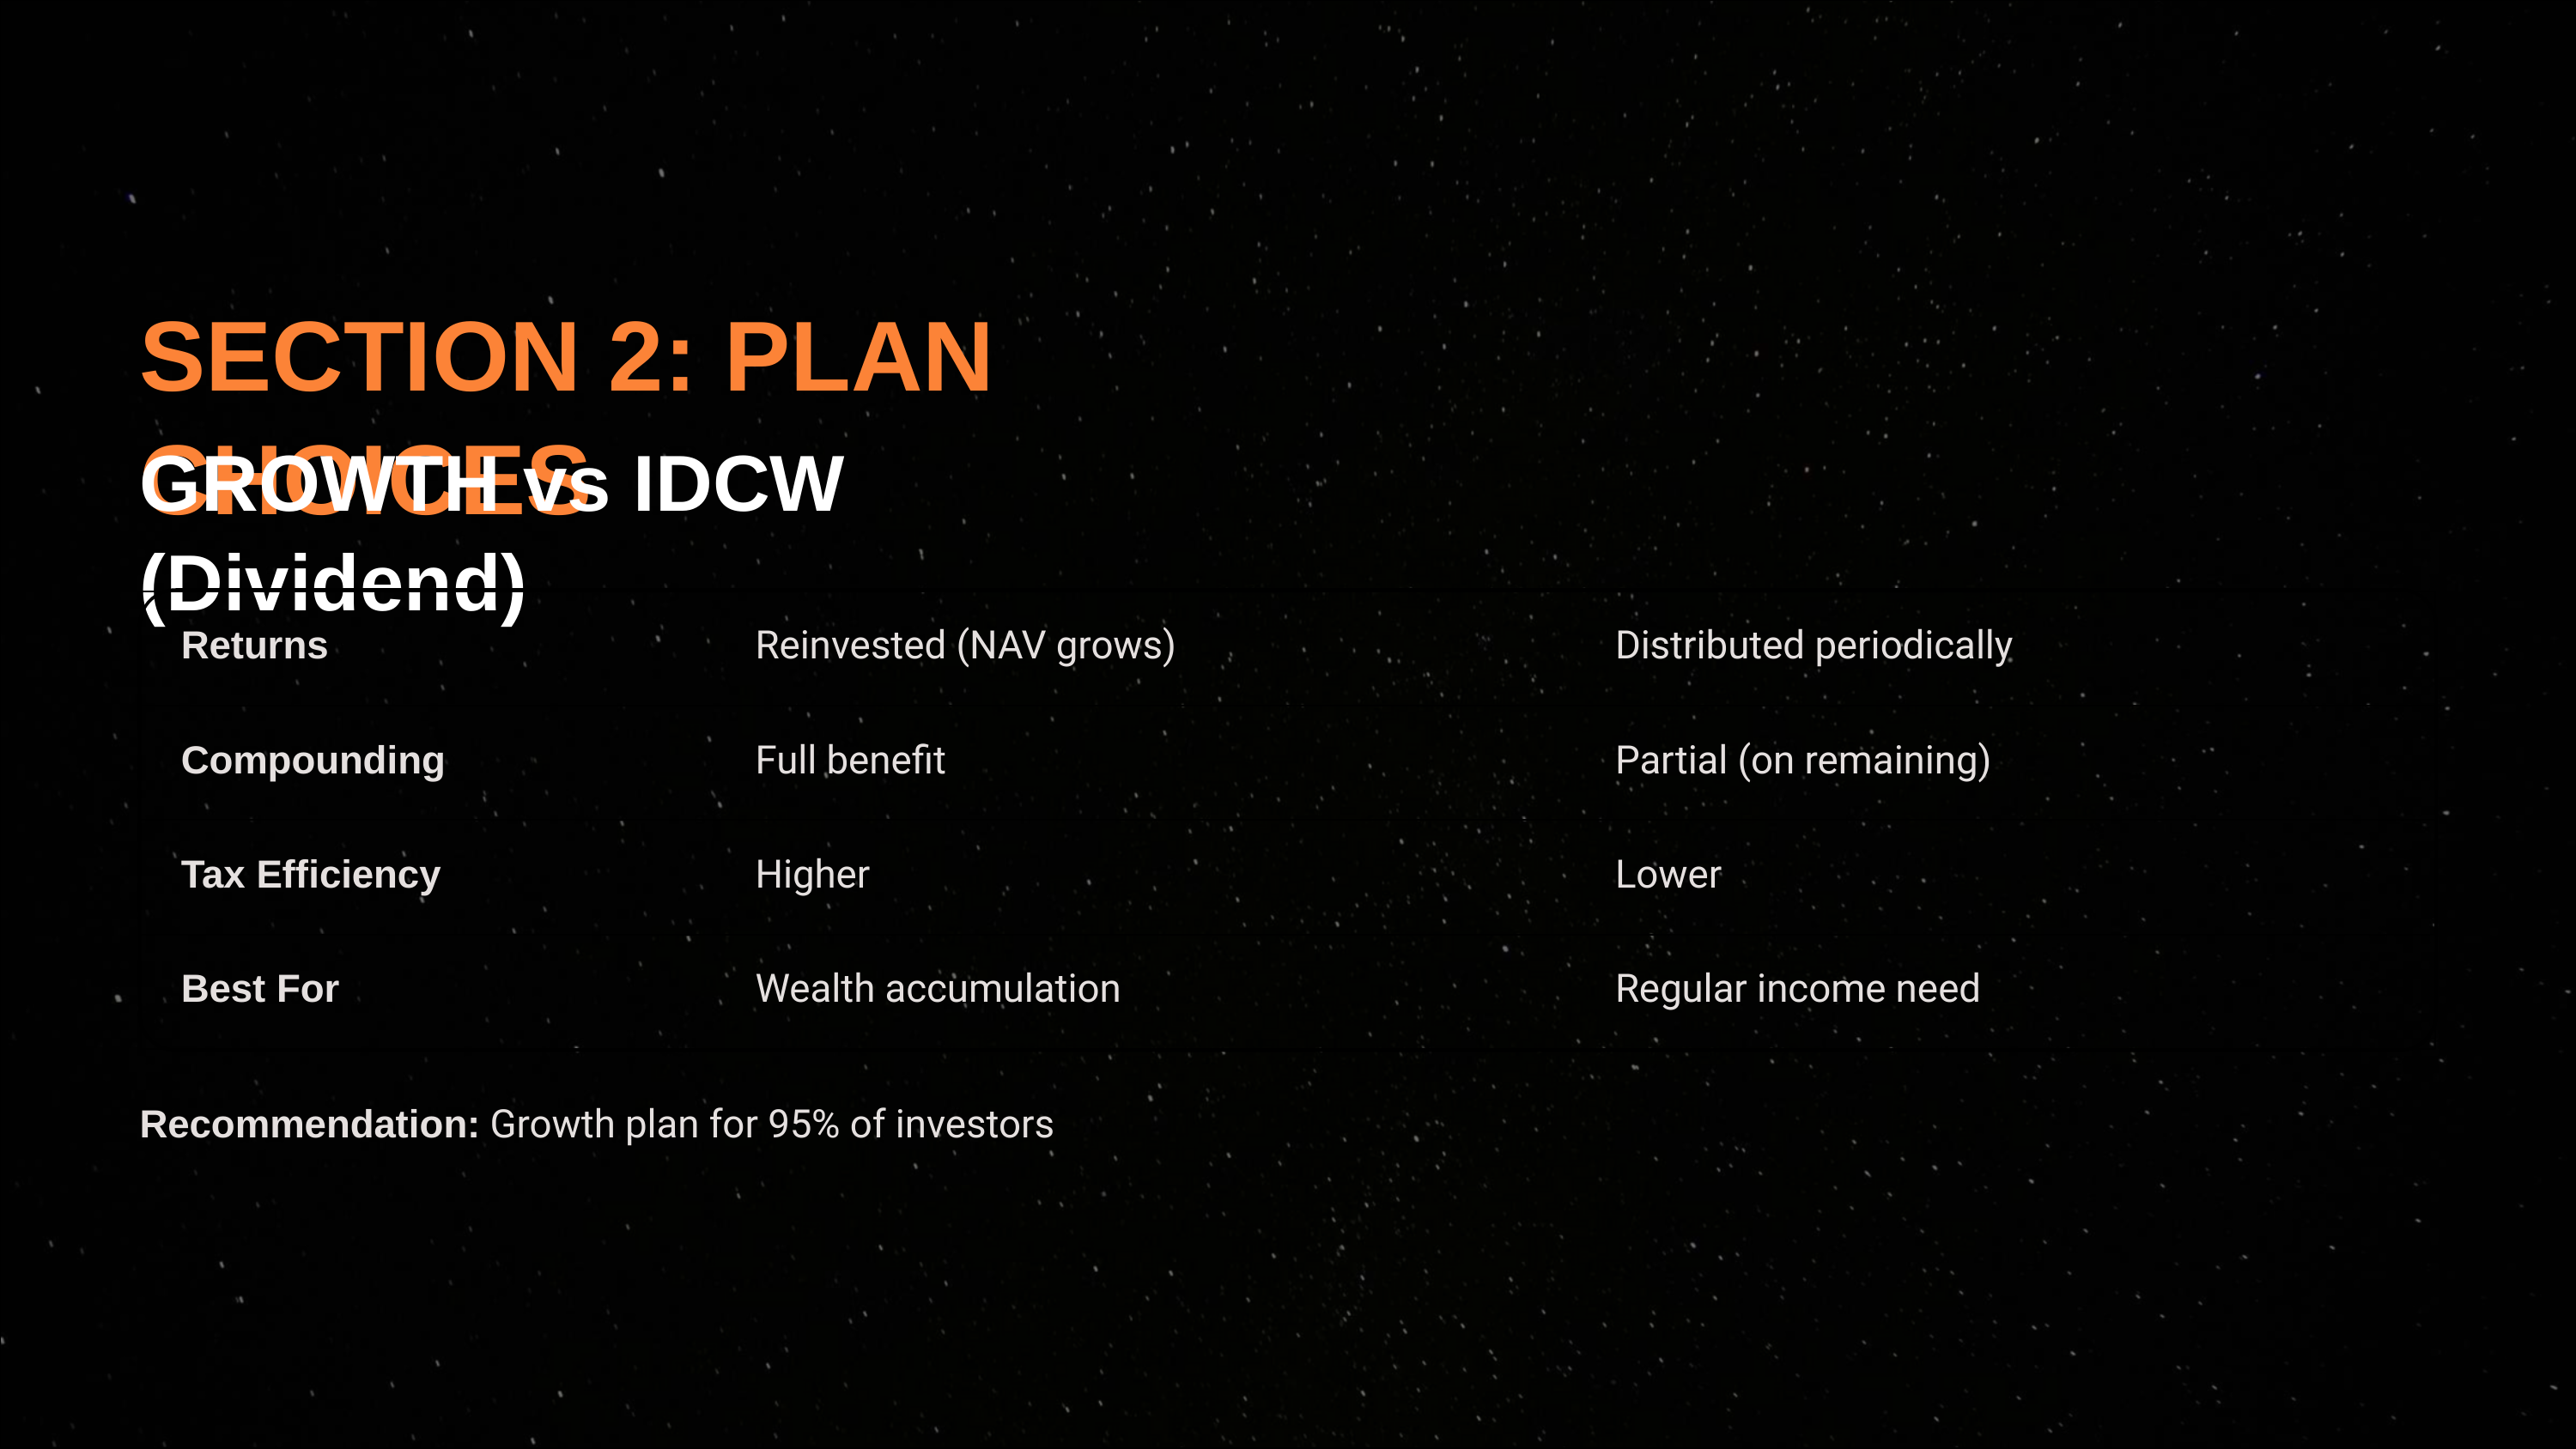

SECTION 2: PLAN CHOICES
GROWTH vs IDCW (Dividend)

Returns
Reinvested (NAV grows)
Distributed periodically

Compounding
Full benefit
Partial (on remaining)

Tax Efficiency
Higher
Lower

Best For
Wealth accumulation
Regular income need
Recommendation: Growth plan for 95% of investors